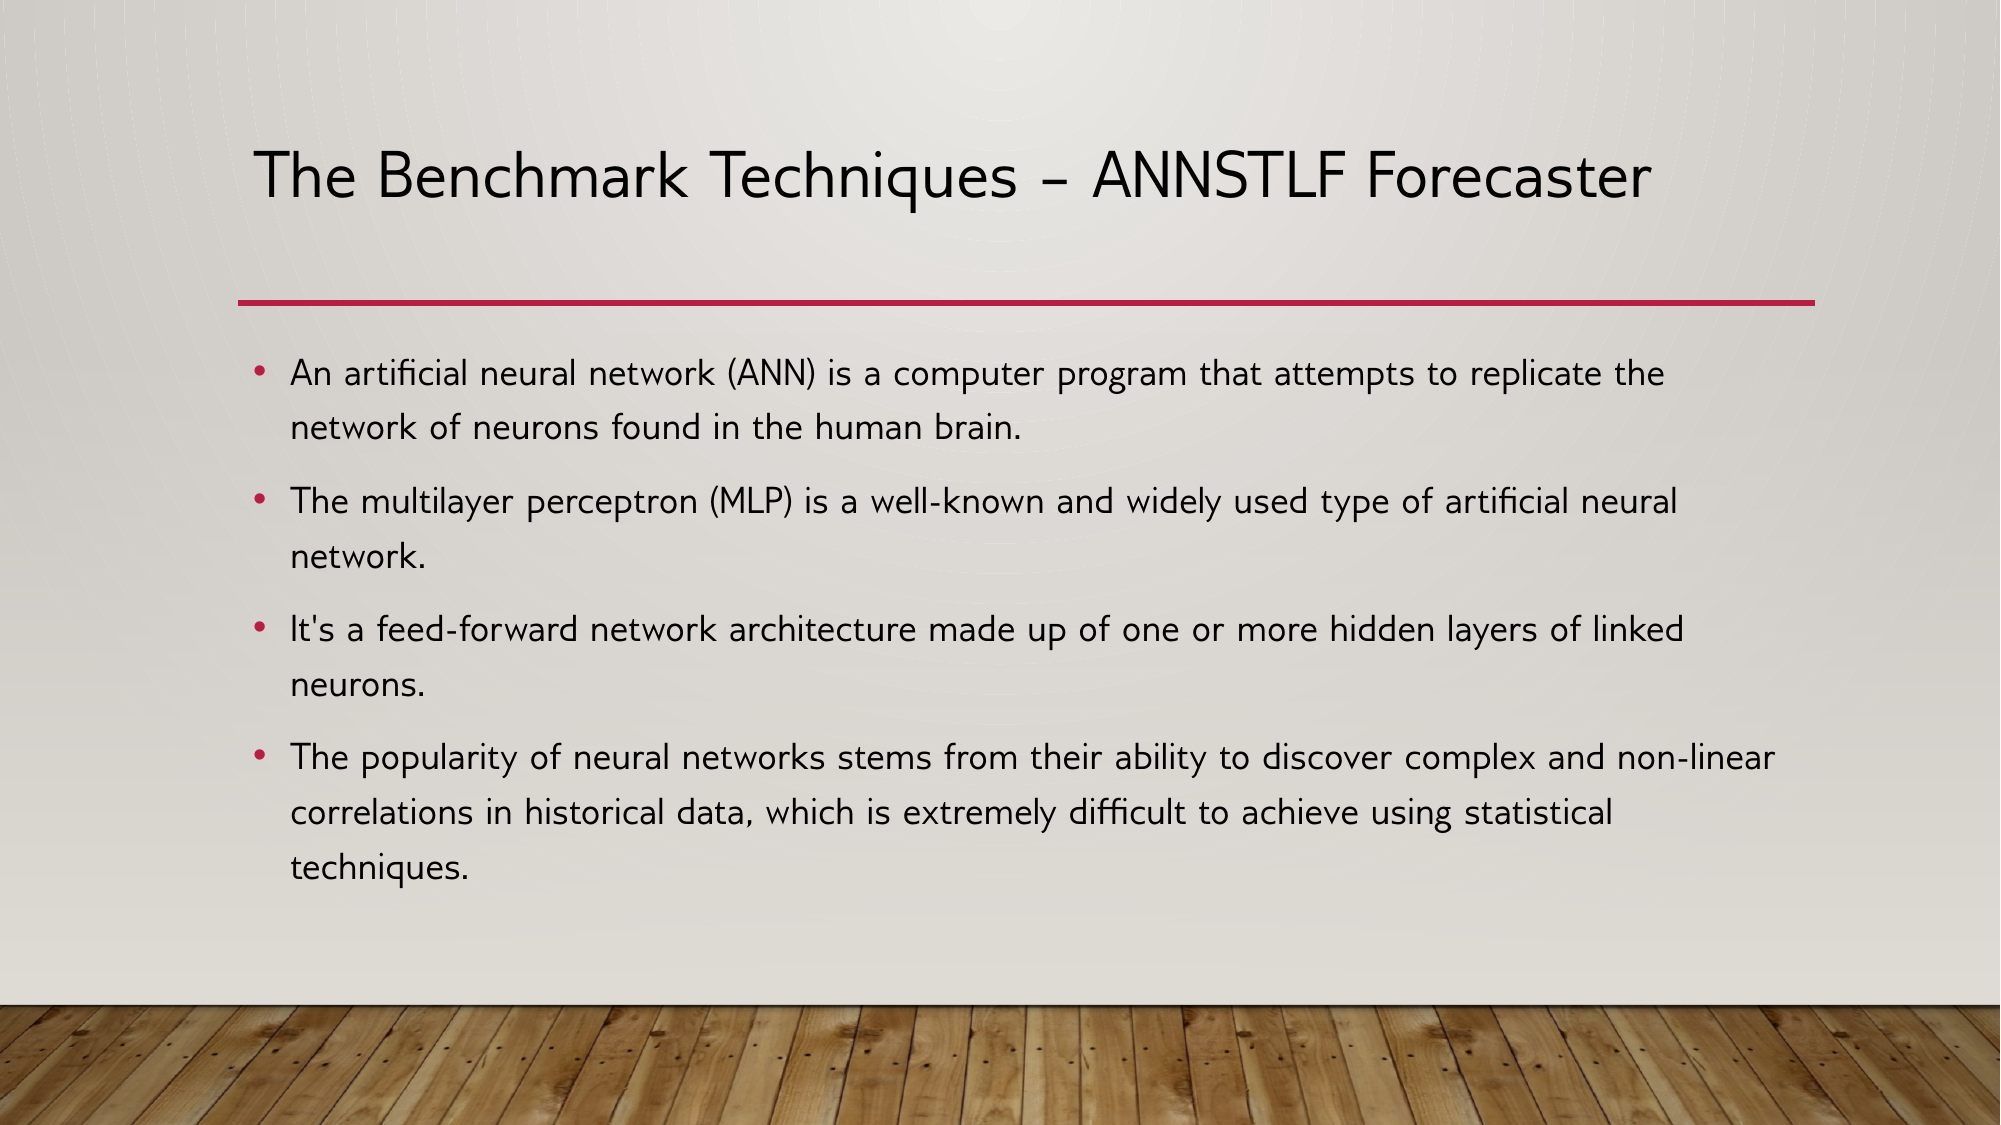

# The Benchmark Techniques – ANNSTLF Forecaster
An artificial neural network (ANN) is a computer program that attempts to replicate the network of neurons found in the human brain.
The multilayer perceptron (MLP) is a well-known and widely used type of artificial neural network.
It's a feed-forward network architecture made up of one or more hidden layers of linked neurons.
The popularity of neural networks stems from their ability to discover complex and non-linear correlations in historical data, which is extremely difficult to achieve using statistical techniques.